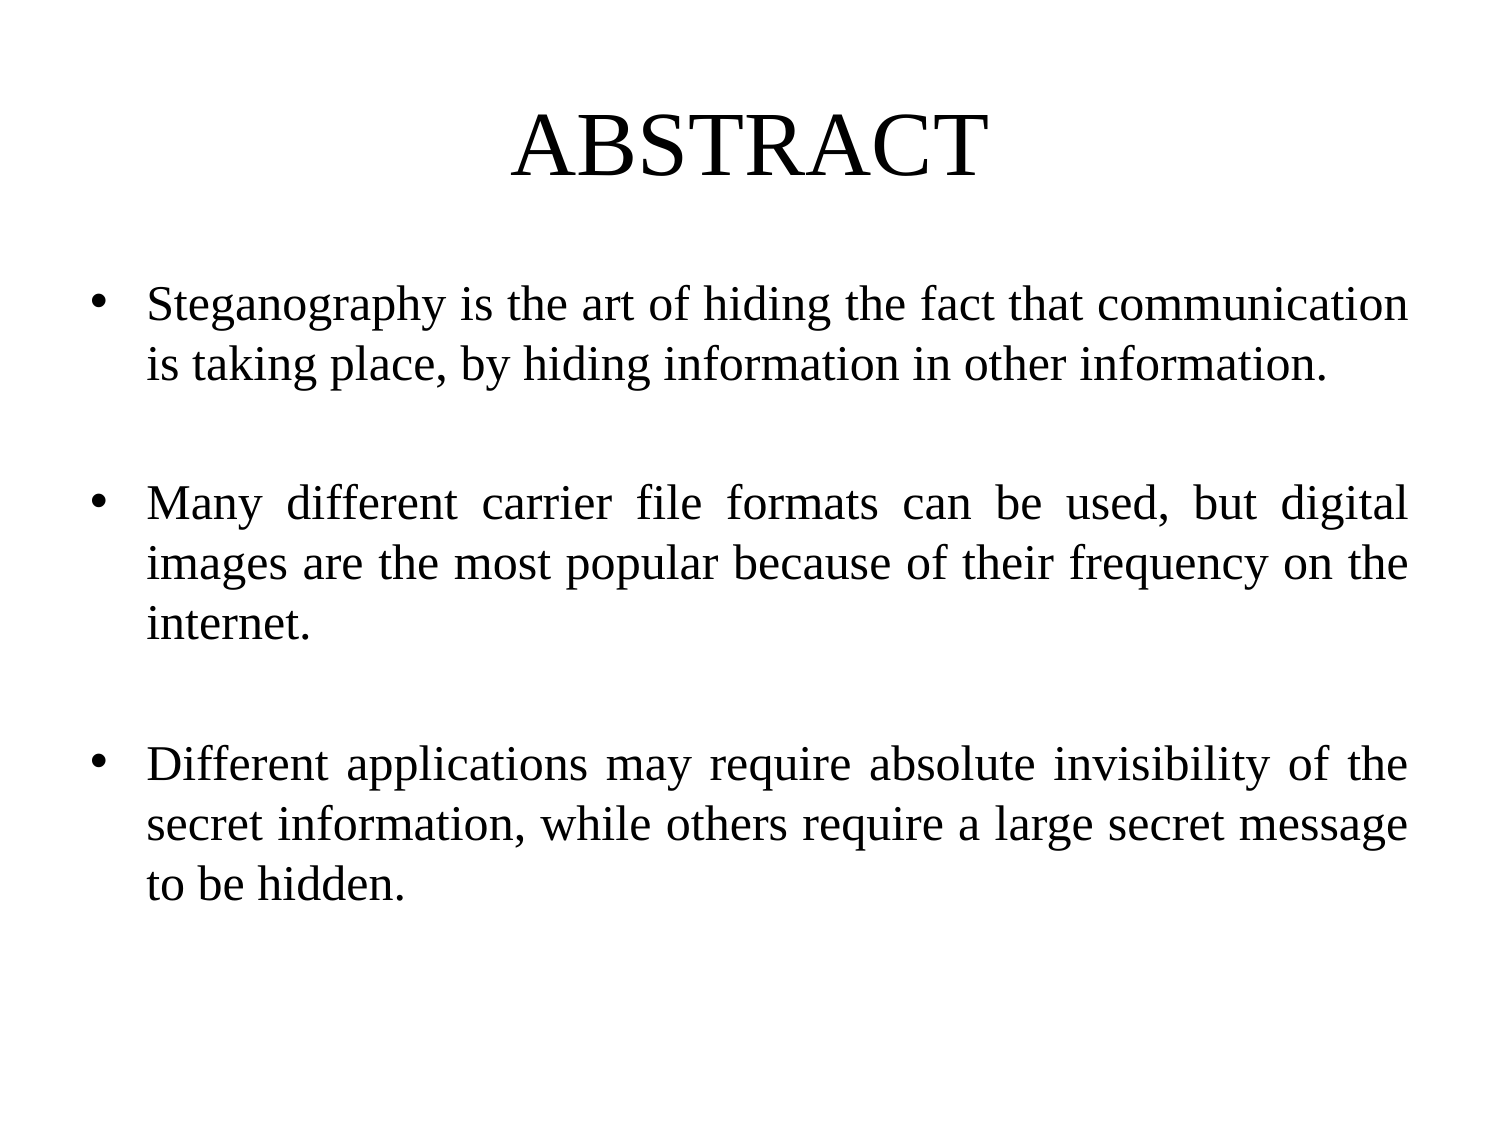

# ABSTRACT
Steganography is the art of hiding the fact that communication is taking place, by hiding information in other information.

Many different carrier file formats can be used, but digital images are the most popular because of their frequency on the internet.

Different applications may require absolute invisibility of the secret information, while others require a large secret message to be hidden.